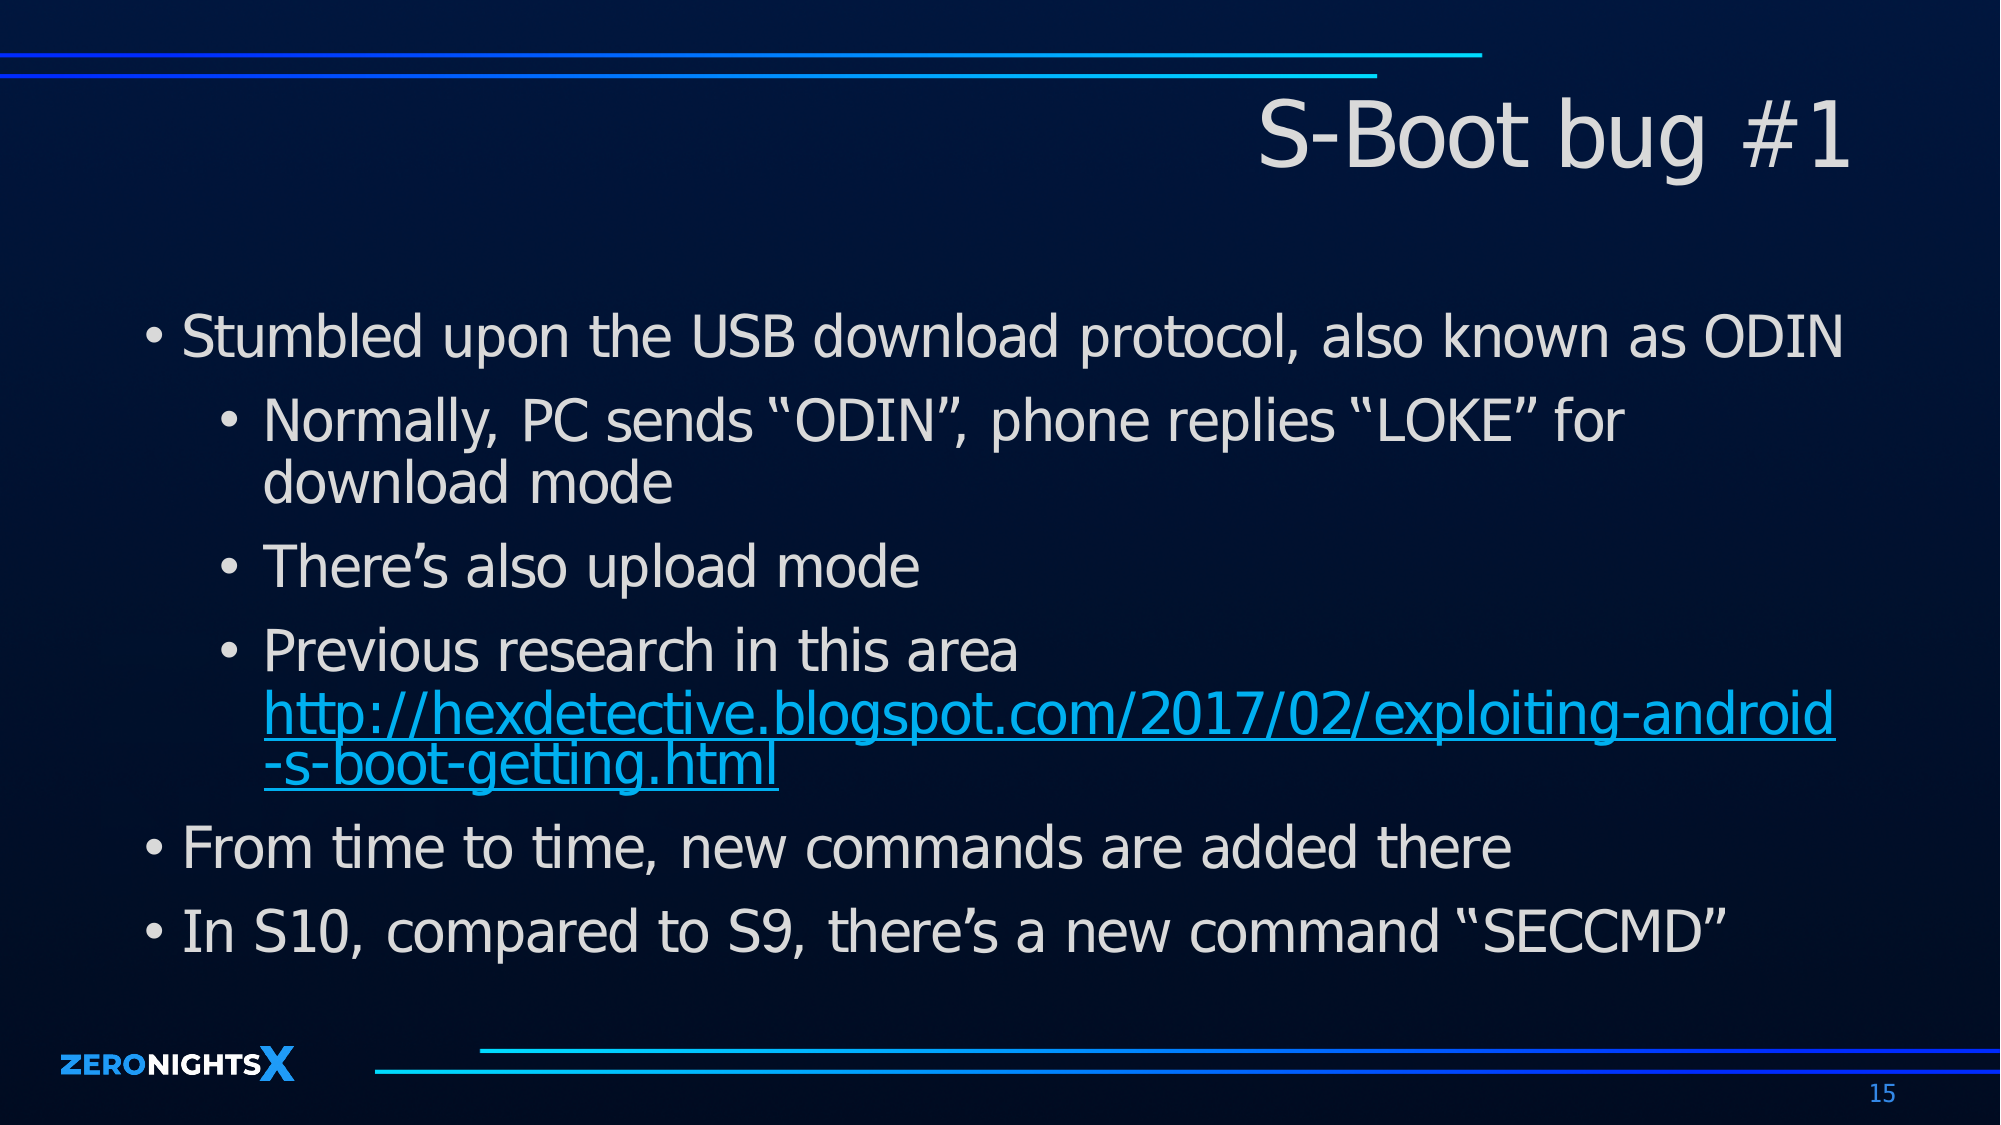

# S-Boot bug #1
Stumbled upon the USB download protocol, also known as ODIN
Normally, PC sends “ODIN”, phone replies “LOKE” for download mode
There’s also upload mode
Previous research in this area http://hexdetective.blogspot.com/2017/02/exploiting-android-s-boot-getting.html
From time to time, new commands are added there
In S10, compared to S9, there’s a new command “SECCMD”
15